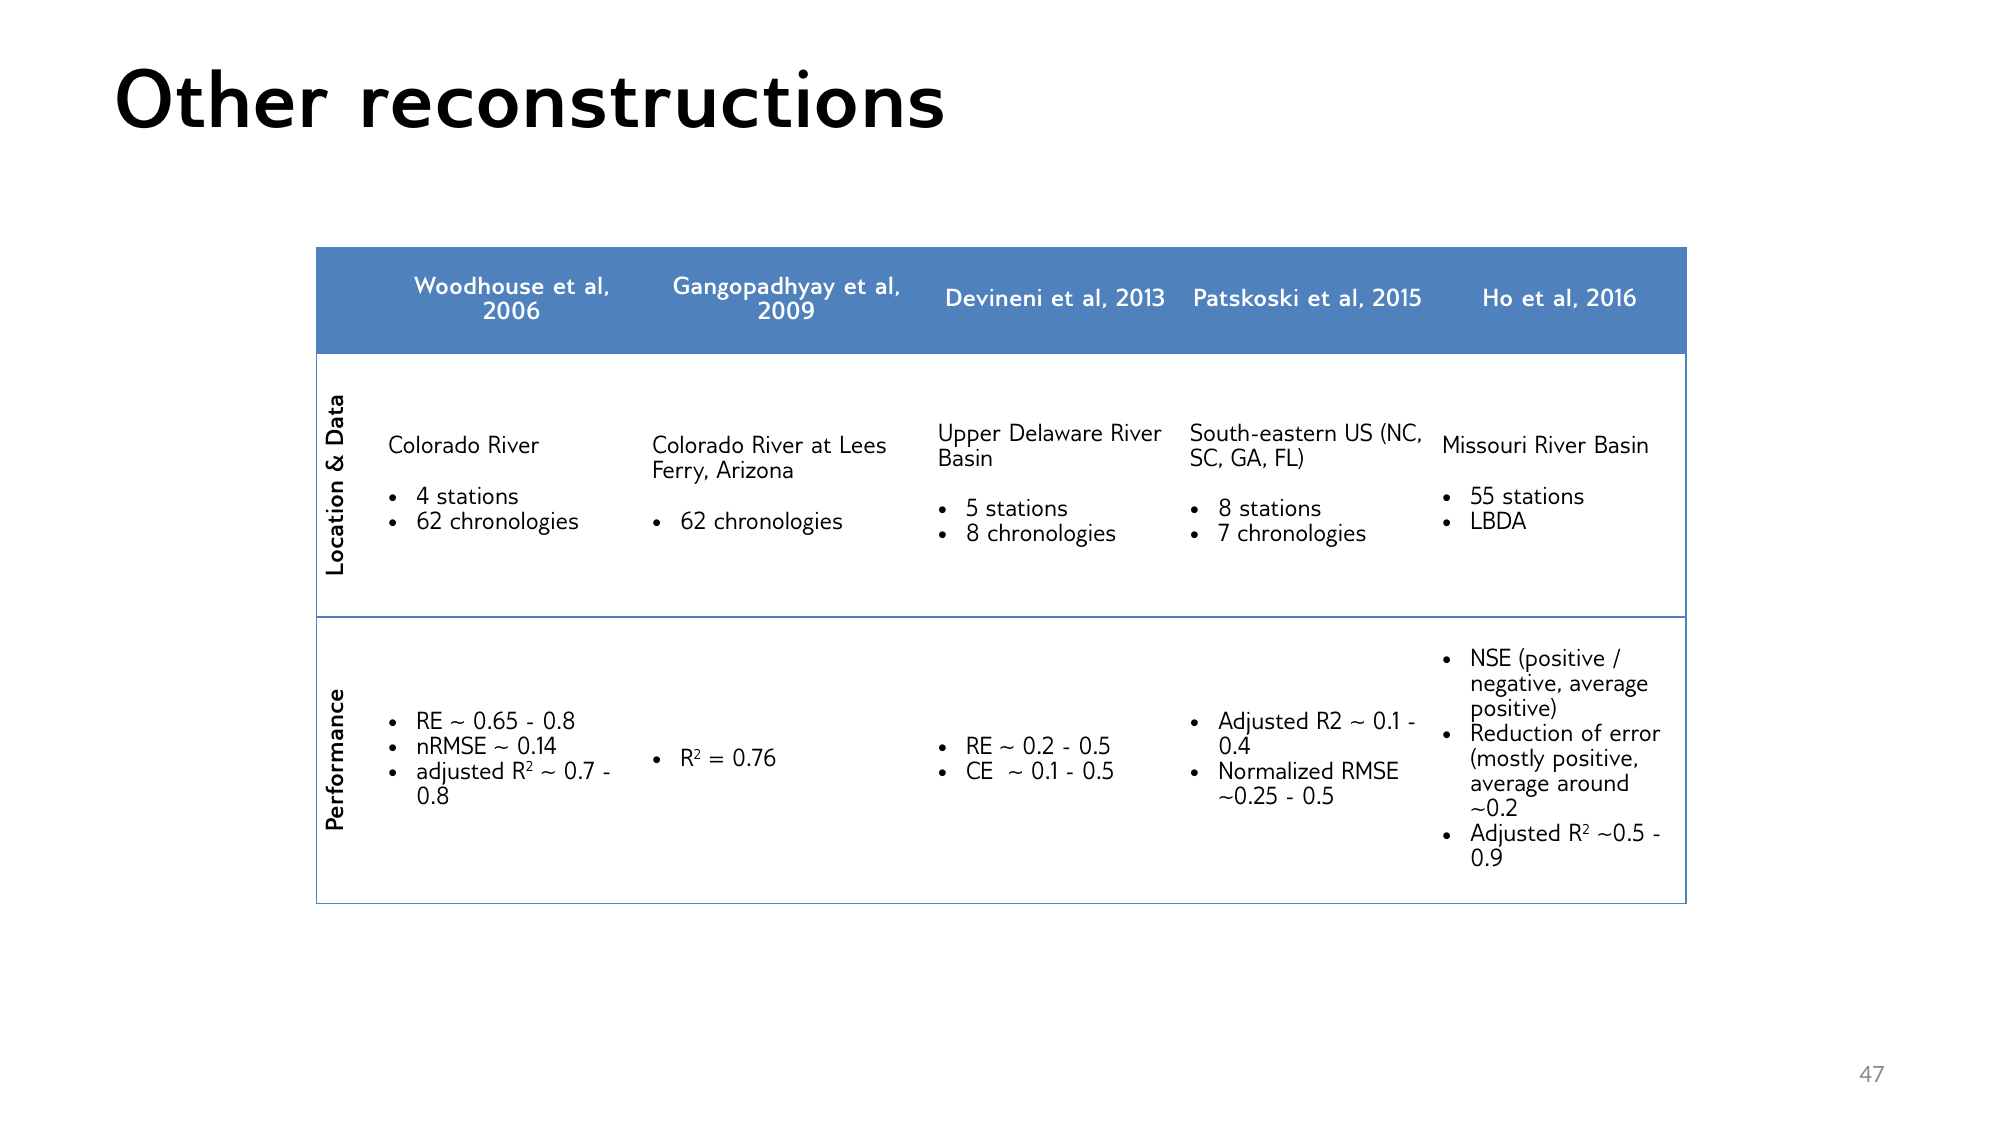

# Other reconstructions
|  | Woodhouse et al, 2006 | Gangopadhyay et al, 2009 | Devineni et al, 2013 | Patskoski et al, 2015 | Ho et al, 2016 |
| --- | --- | --- | --- | --- | --- |
| Location & Data | Colorado River 4 stations 62 chronologies | Colorado River at Lees Ferry, Arizona 62 chronologies | Upper Delaware River Basin 5 stations 8 chronologies | South-eastern US (NC, SC, GA, FL) 8 stations 7 chronologies | Missouri River Basin 55 stations LBDA |
| Performance | RE ~ 0.65 - 0.8 nRMSE ~ 0.14 adjusted R2 ~ 0.7 - 0.8 | R2 = 0.76 | RE ~ 0.2 - 0.5 CE ~ 0.1 - 0.5 | Adjusted R2 ~ 0.1 - 0.4 Normalized RMSE ~0.25 - 0.5 | NSE (positive / negative, average positive) Reduction of error (mostly positive, average around ~0.2 Adjusted R2 ~0.5 - 0.9 |
47